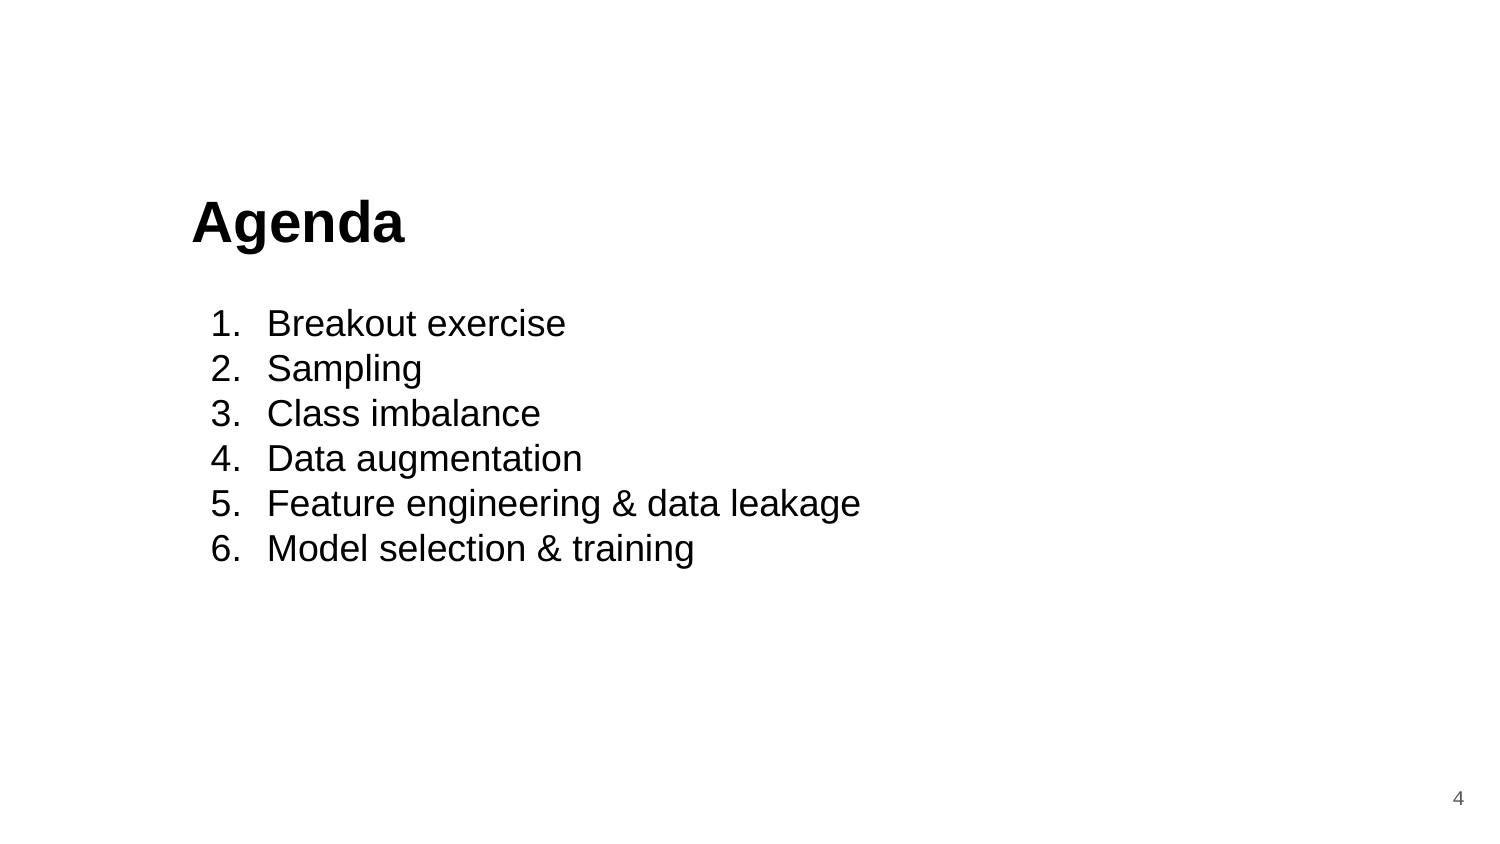

# Agenda

Breakout exercise
Sampling
Class imbalance
Data augmentation
Feature engineering & data leakage
Model selection & training
4